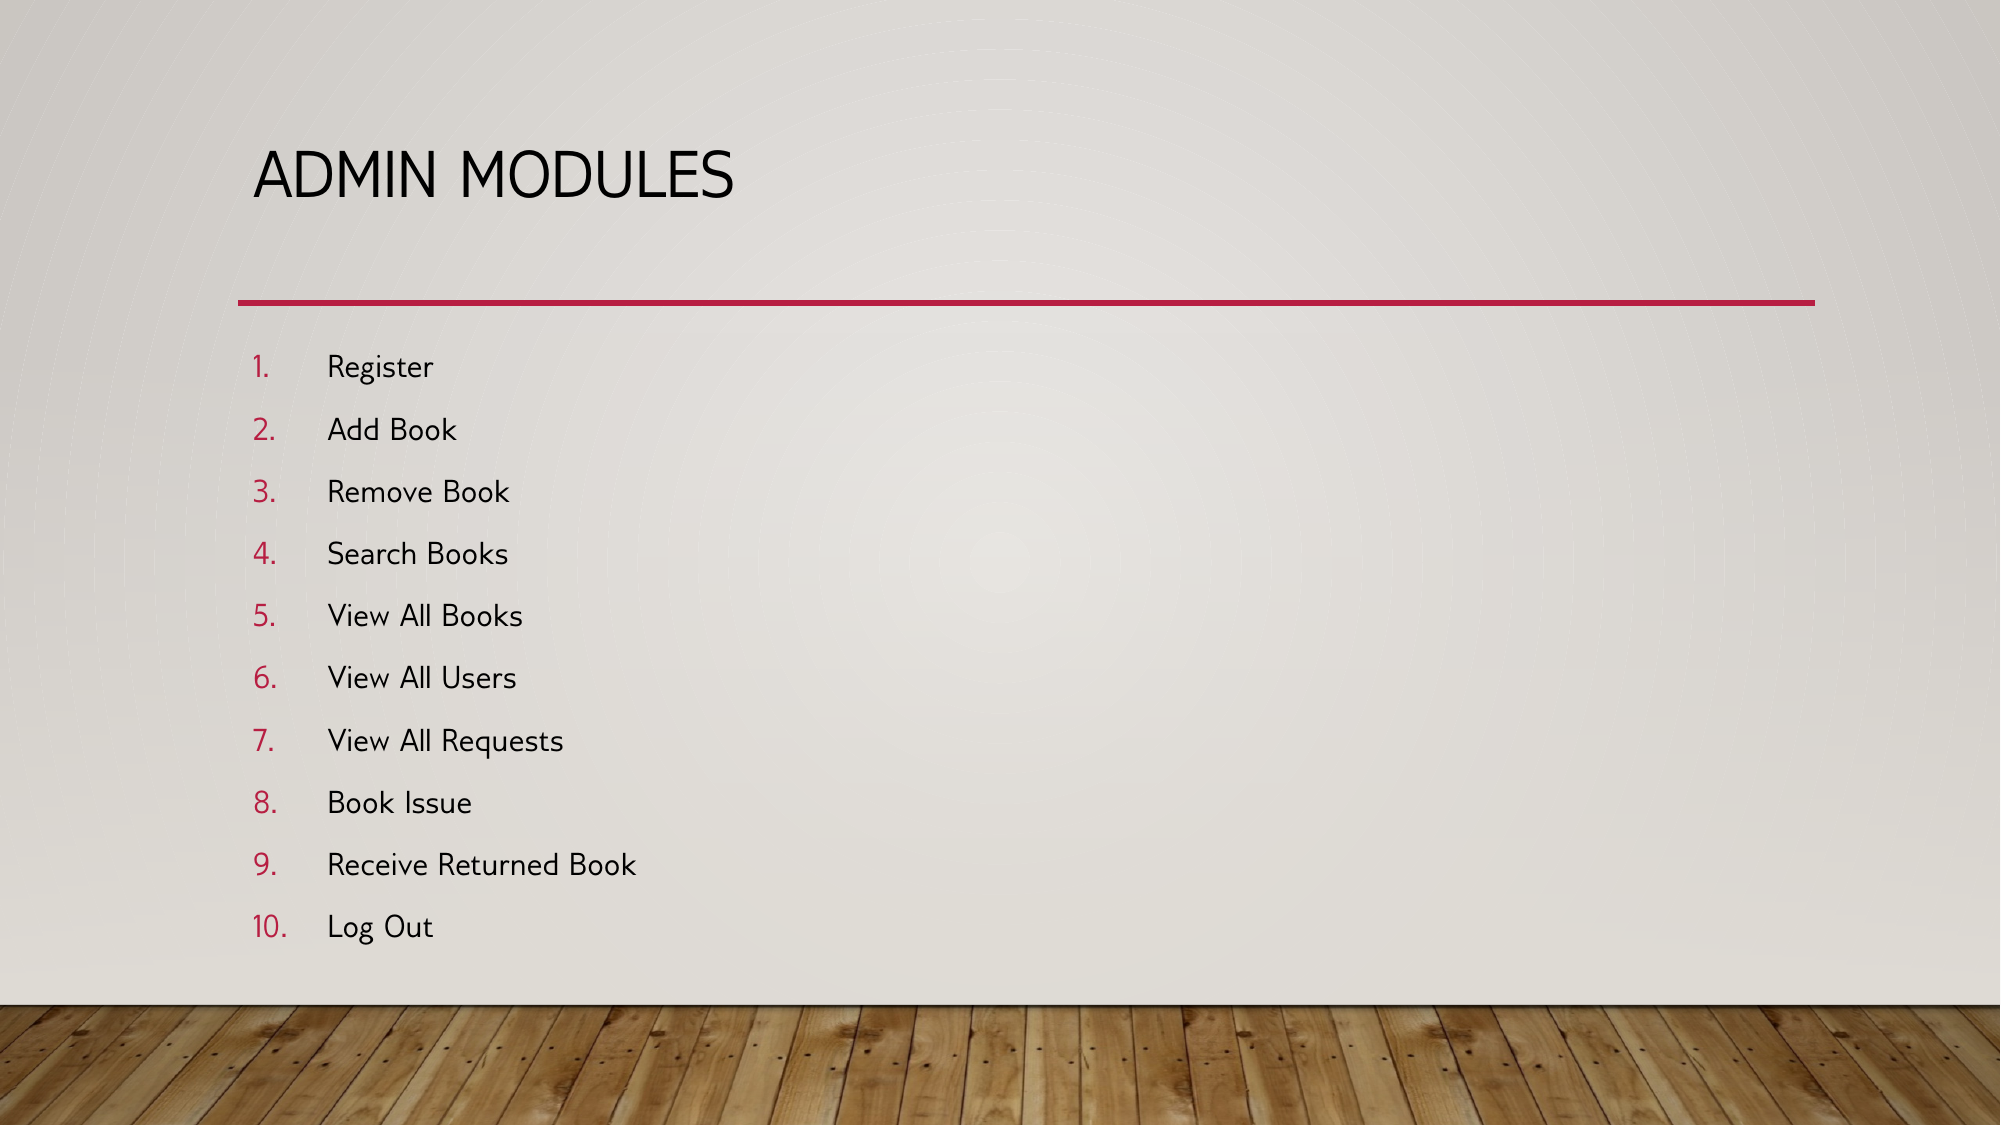

# Admin Modules
Register
Add Book
Remove Book
Search Books
View All Books
View All Users
View All Requests
Book Issue
Receive Returned Book
Log Out